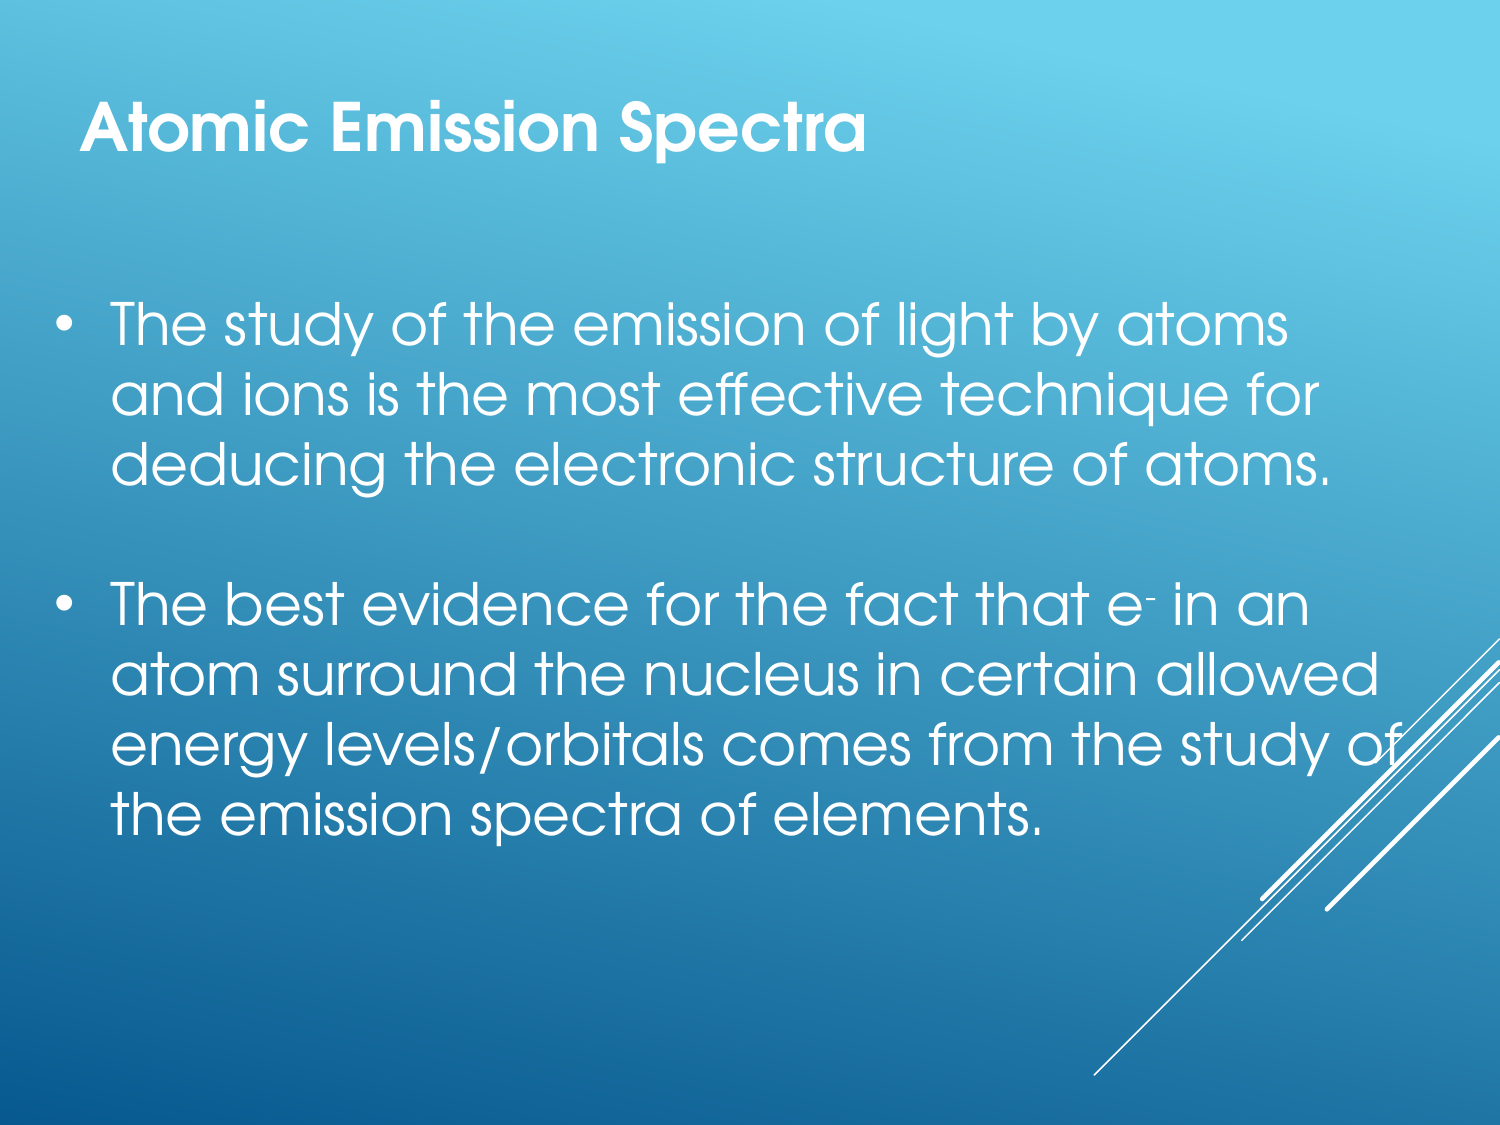

Atomic Emission Spectra
The study of the emission of light by atoms and ions is the most effective technique for deducing the electronic structure of atoms.

The best evidence for the fact that e- in an atom surround the nucleus in certain allowed energy levels/orbitals comes from the study of the emission spectra of elements.